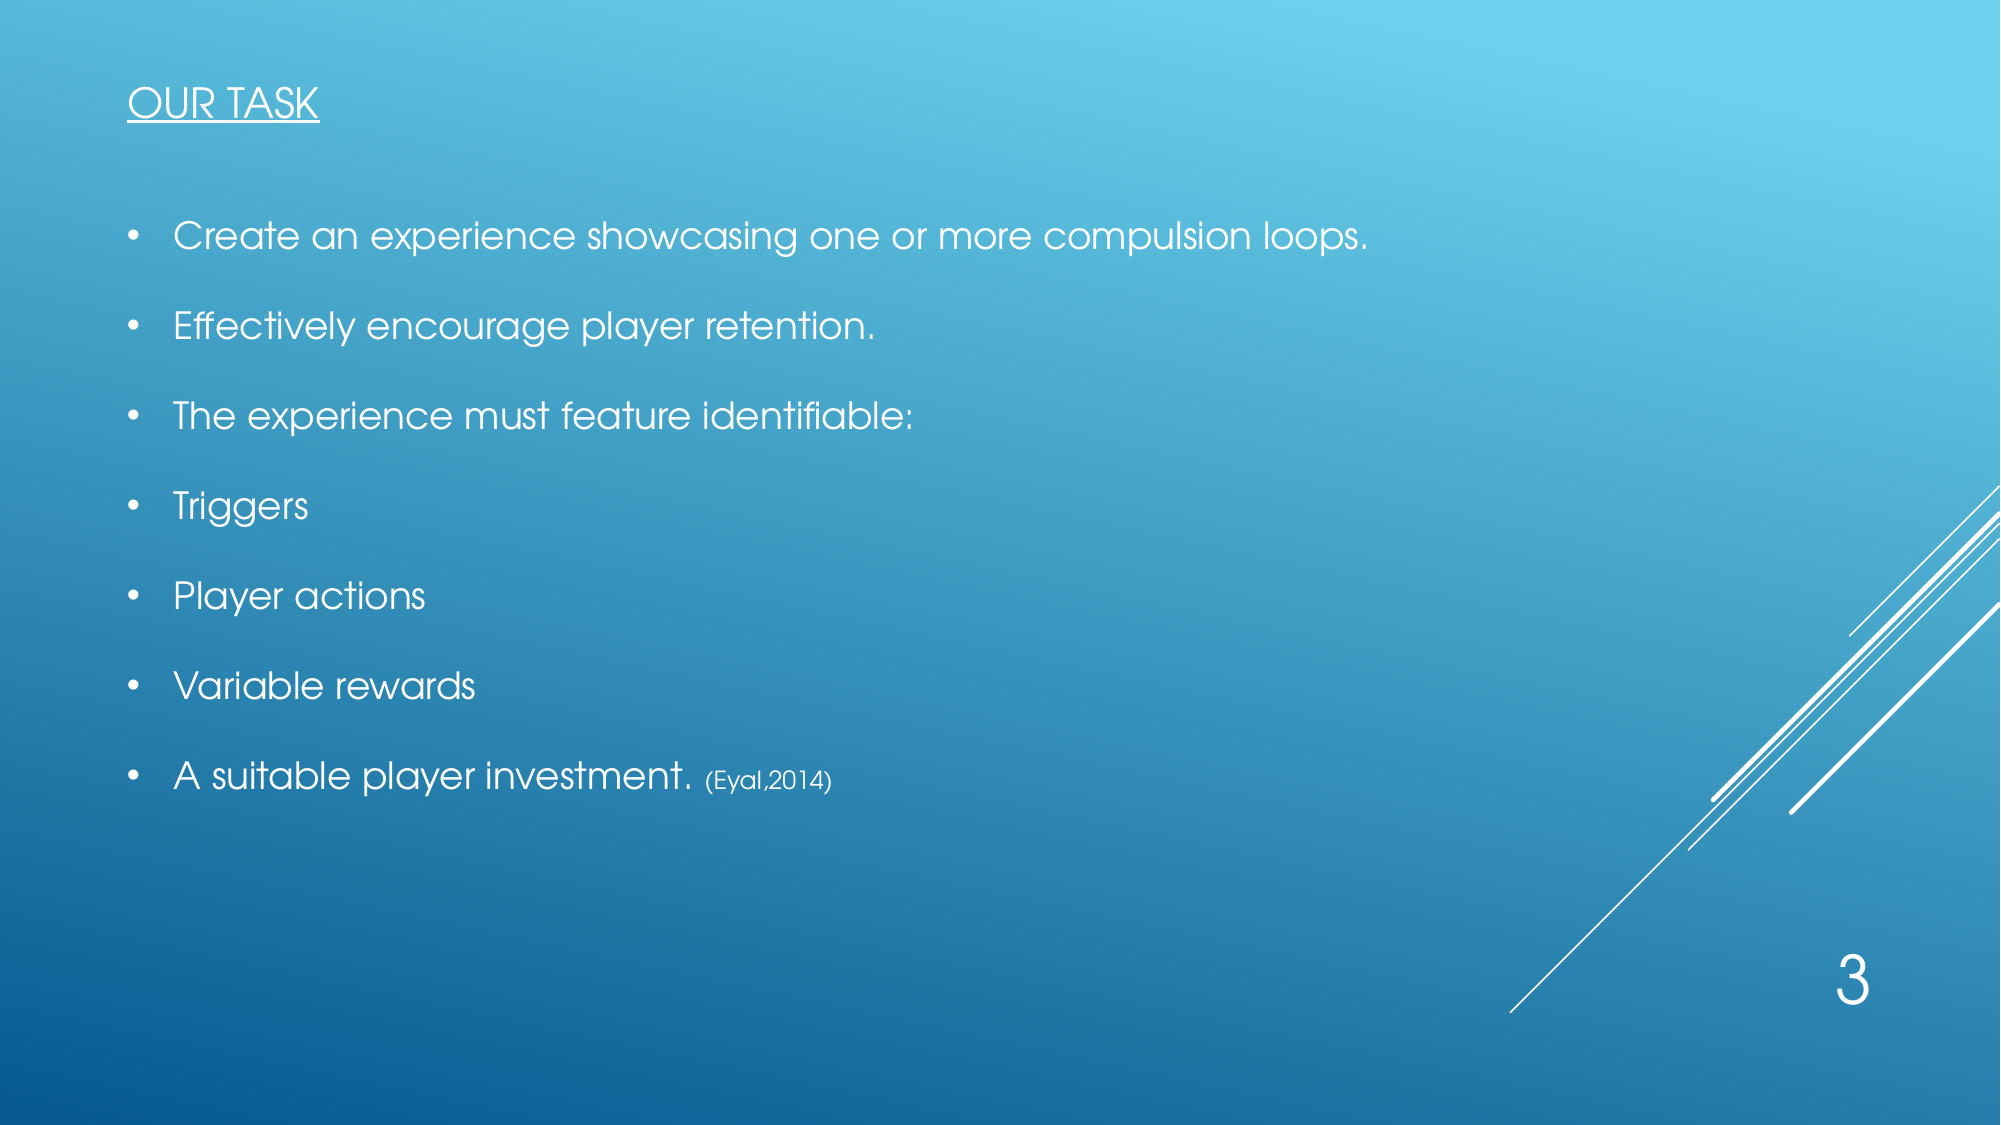

# Our task
Create an experience showcasing one or more compulsion loops.

Effectively encourage player retention.

The experience must feature identifiable:

Triggers

Player actions

Variable rewards

A suitable player investment. (Eyal,2014)

3